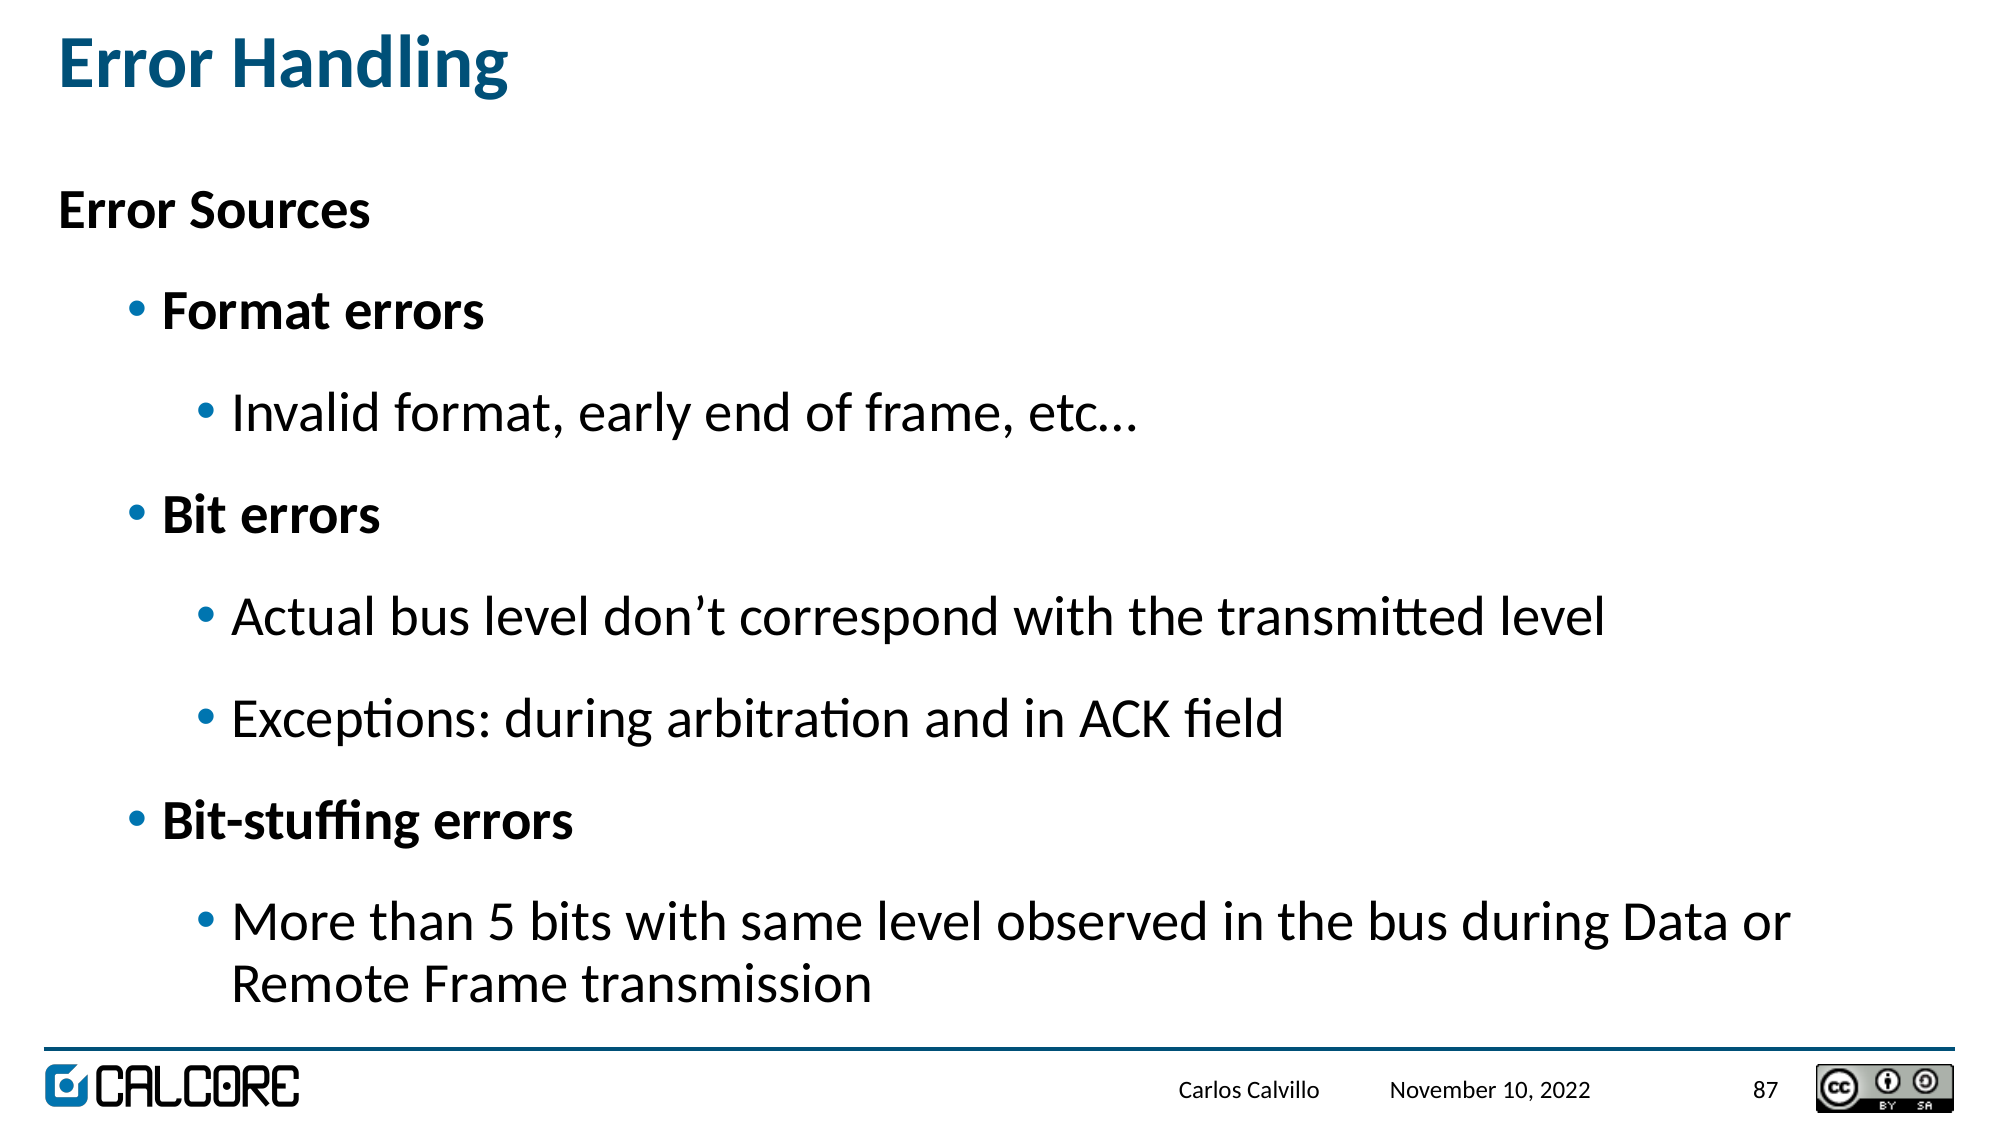

# Error Handling
Error Sources
Format errors
Invalid format, early end of frame, etc…
Bit errors
Actual bus level don’t correspond with the transmitted level
Exceptions: during arbitration and in ACK field
Bit-stuffing errors
More than 5 bits with same level observed in the bus during Data or Remote Frame transmission
Carlos Calvillo
November 10, 2022
87